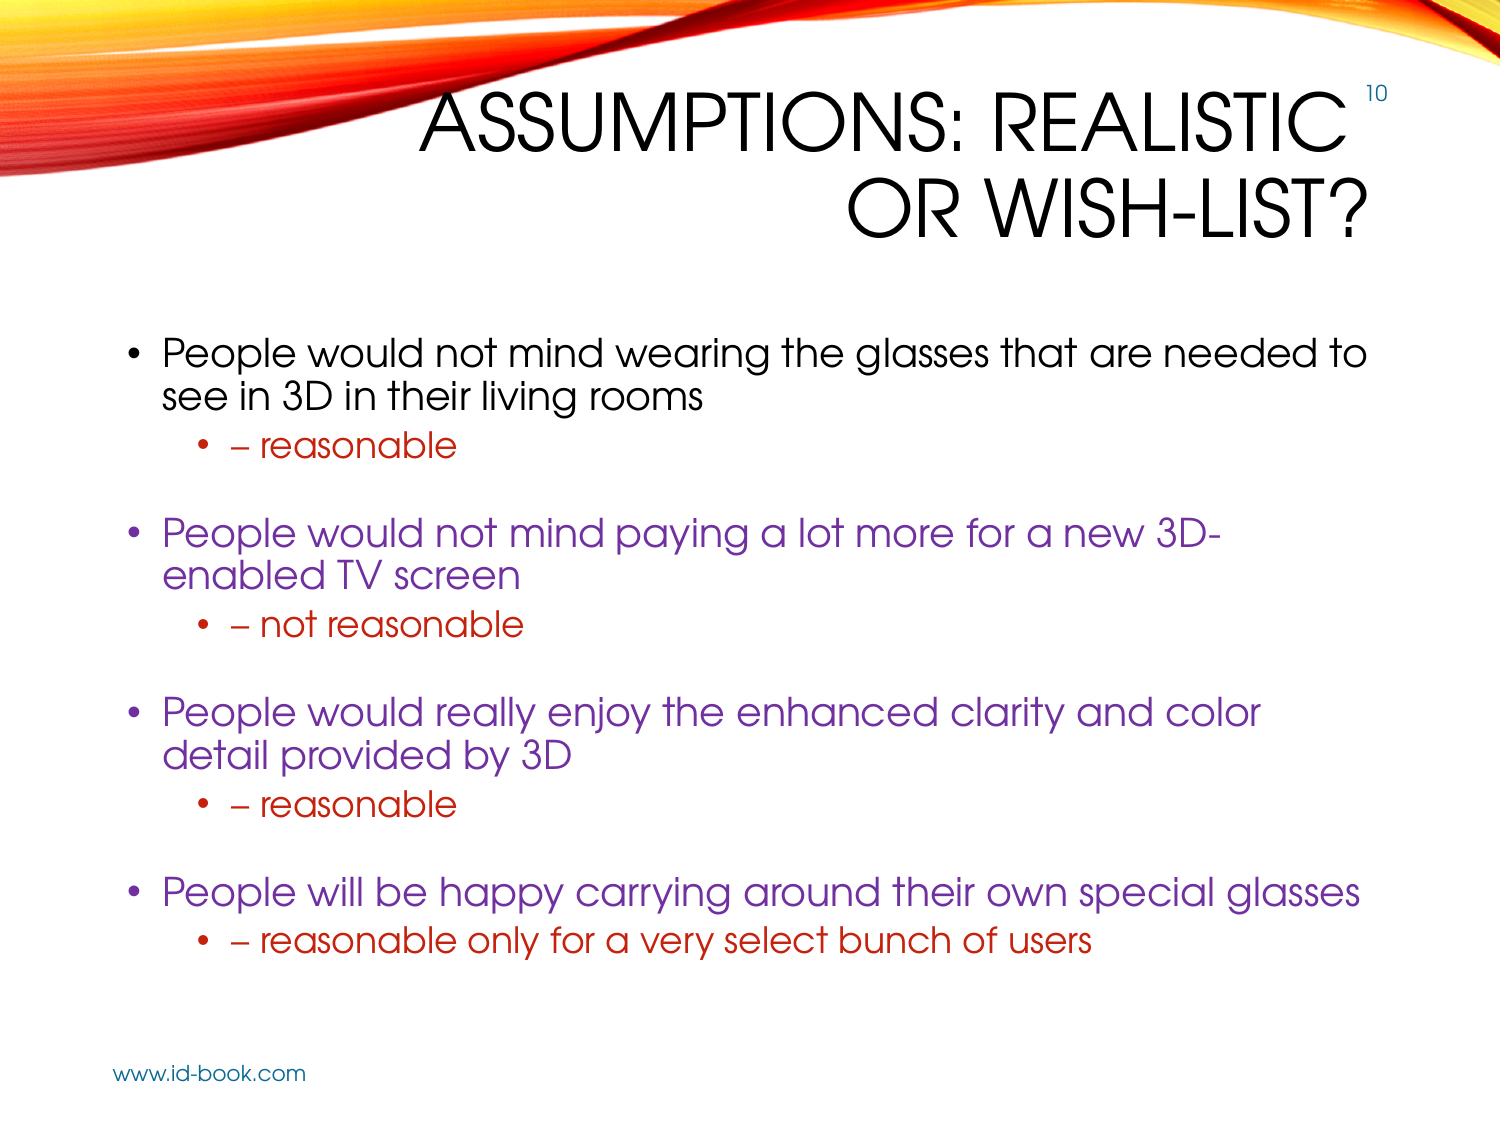

10
Assumptions: realistic
or wish-list?
People would not mind wearing the glasses that are needed to see in 3D in their living rooms
– reasonable

People would not mind paying a lot more for a new 3D-enabled TV screen
– not reasonable

People would really enjoy the enhanced clarity and color detail provided by 3D
– reasonable

People will be happy carrying around their own special glasses
– reasonable only for a very select bunch of users

www.id-book.com